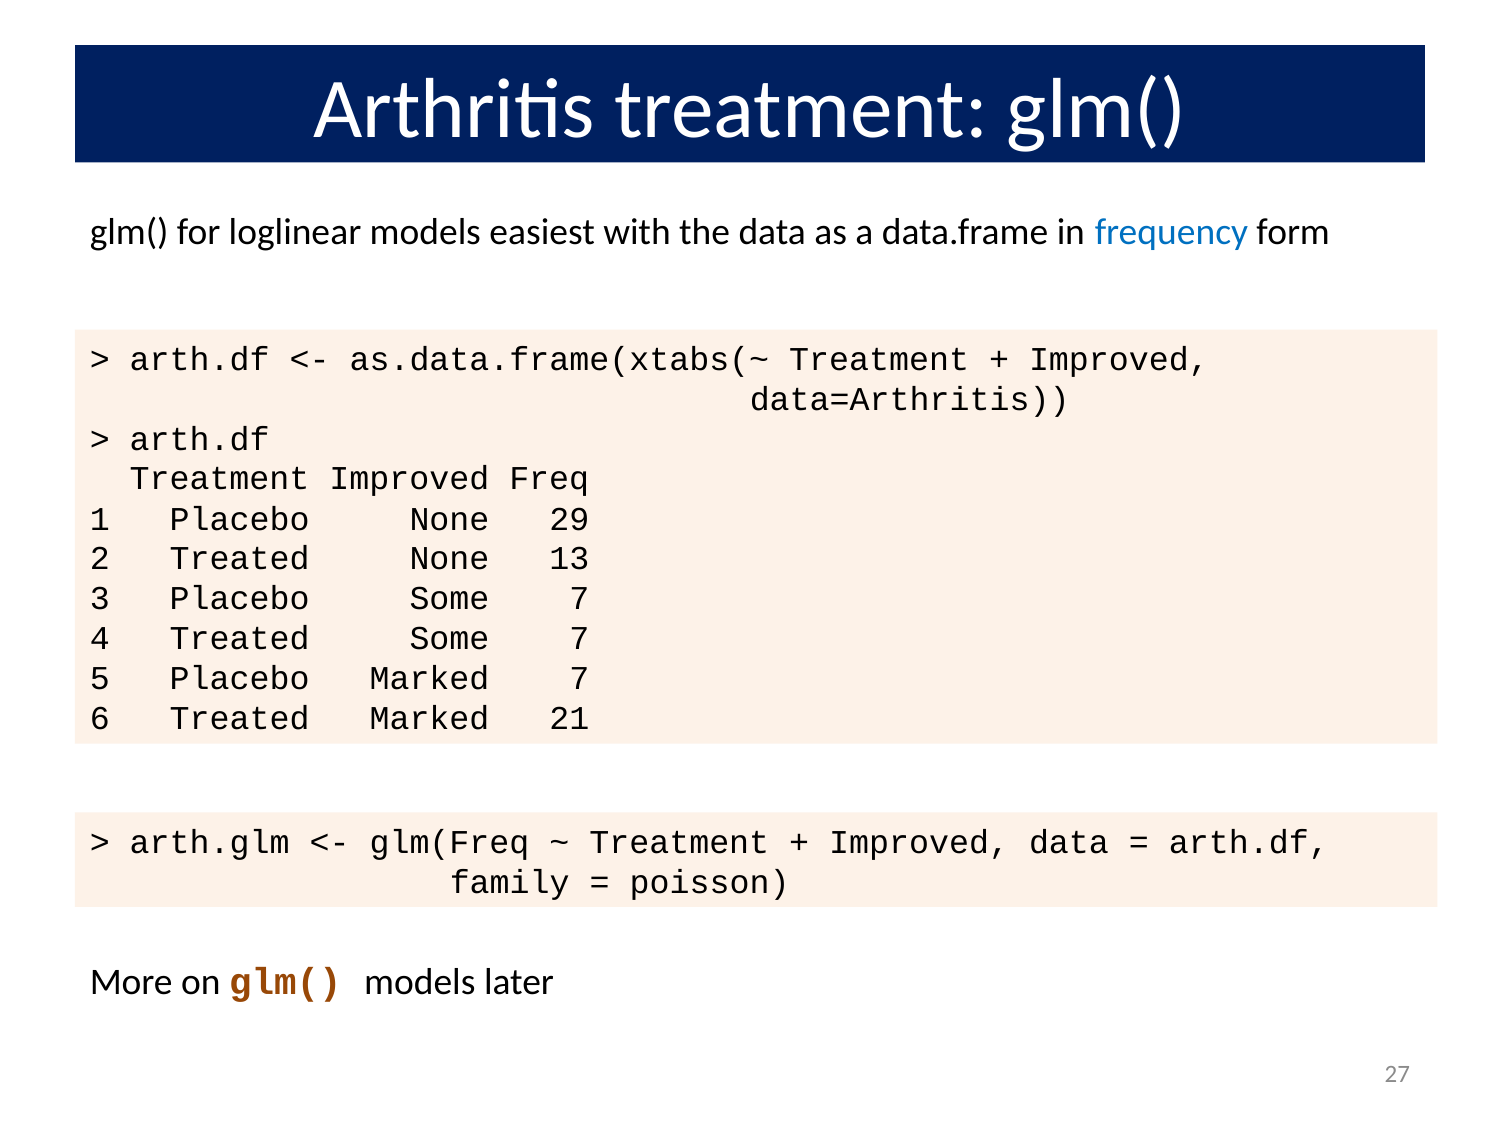

# Arthritis treatment: glm()
glm() for loglinear models easiest with the data as a data.frame in frequency form
> arth.df <- as.data.frame(xtabs(~ Treatment + Improved,
                                 data=Arthritis))
> arth.df
  Treatment Improved Freq
1   Placebo     None   29
2   Treated     None   13
3   Placebo     Some    7
4   Treated     Some    7
5   Placebo   Marked    7
6   Treated   Marked   21
> arth.glm <- glm(Freq ~ Treatment + Improved, data = arth.df,
                  family = poisson)
More on glm() models later
27